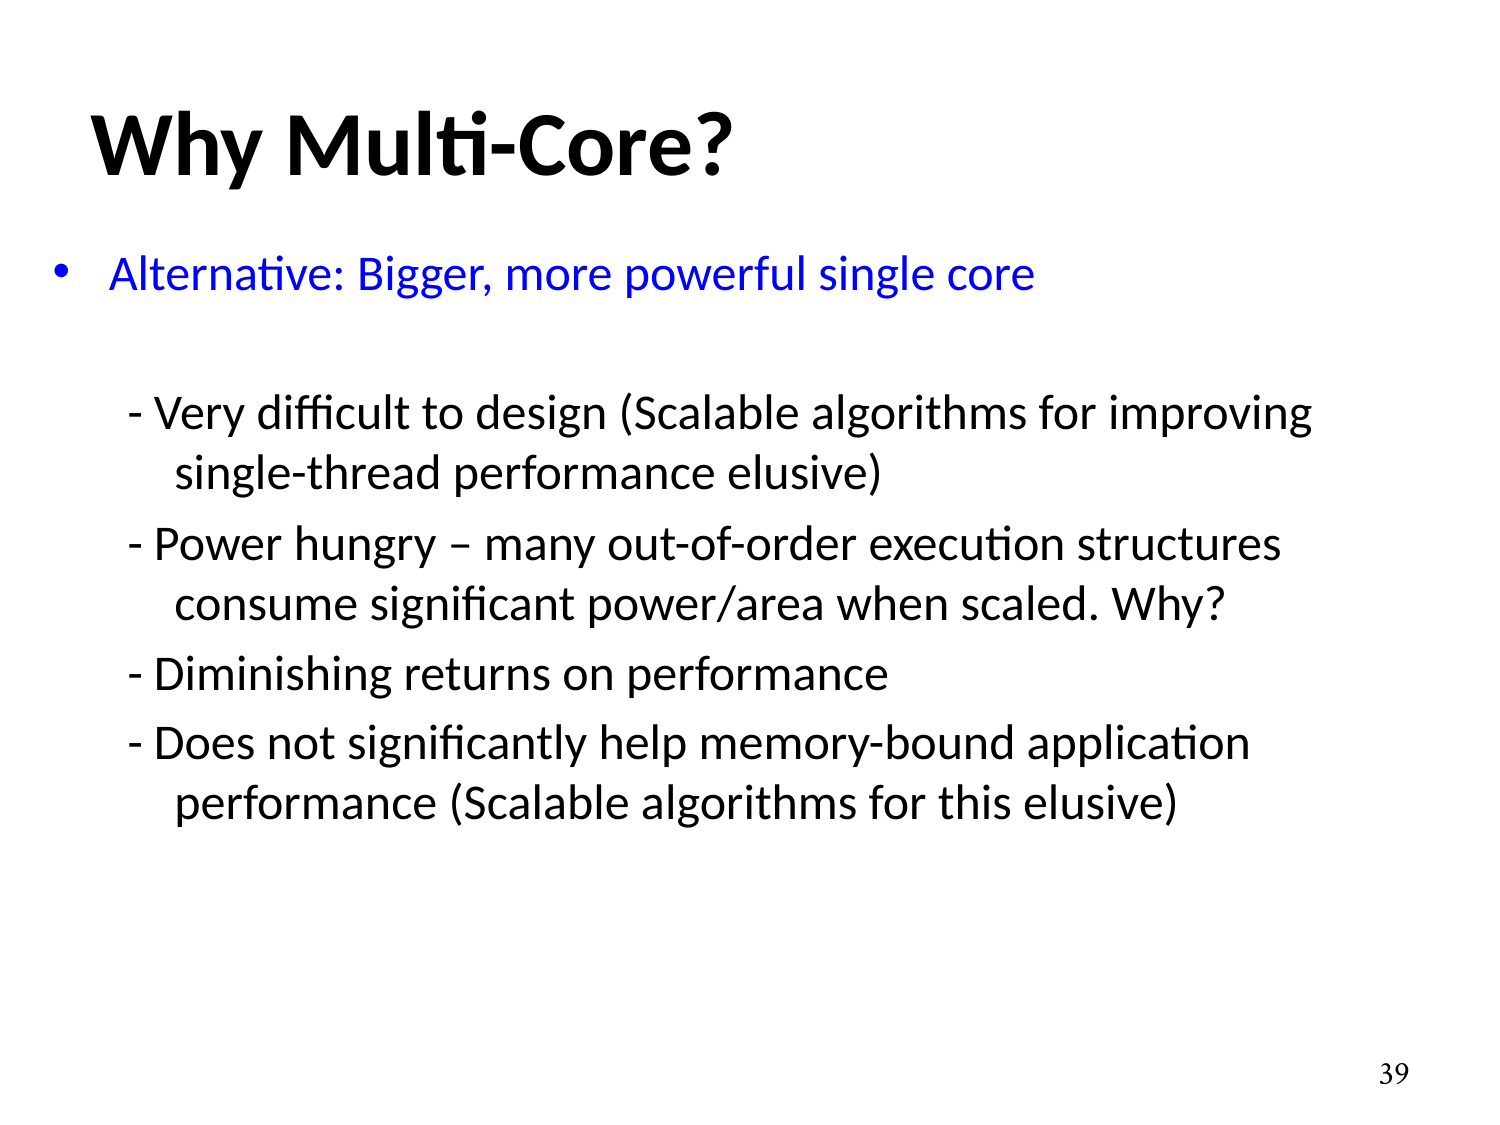

# Why Multi-Core?
Alternative: Bigger, more powerful single core

- Very difficult to design (Scalable algorithms for improving single-thread performance elusive)
- Power hungry – many out-of-order execution structures consume significant power/area when scaled. Why?
- Diminishing returns on performance
- Does not significantly help memory-bound application performance (Scalable algorithms for this elusive)

39